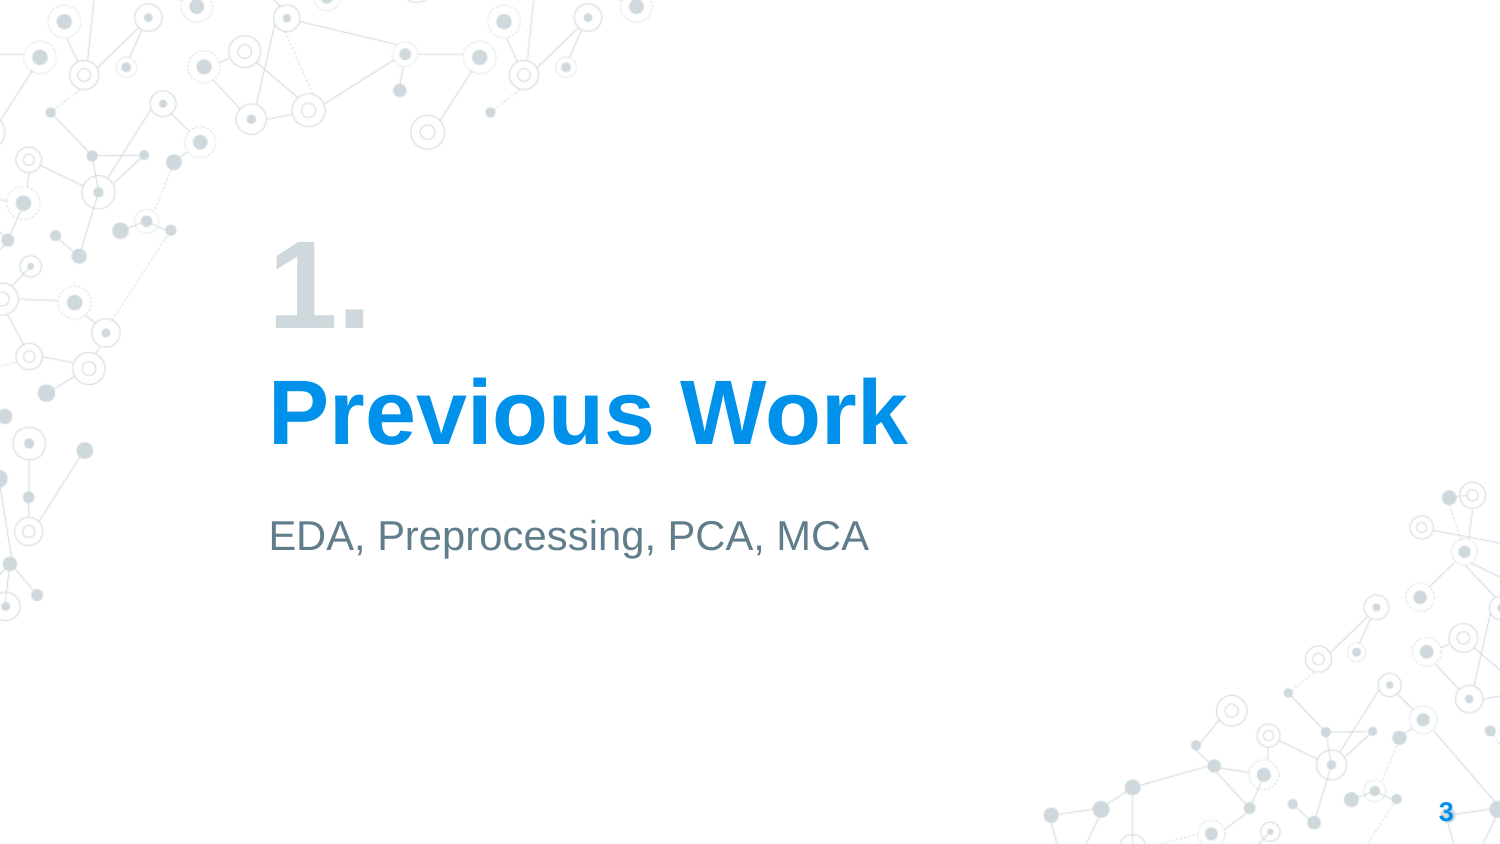

# 1.
Previous Work
EDA, Preprocessing, PCA, MCA
3